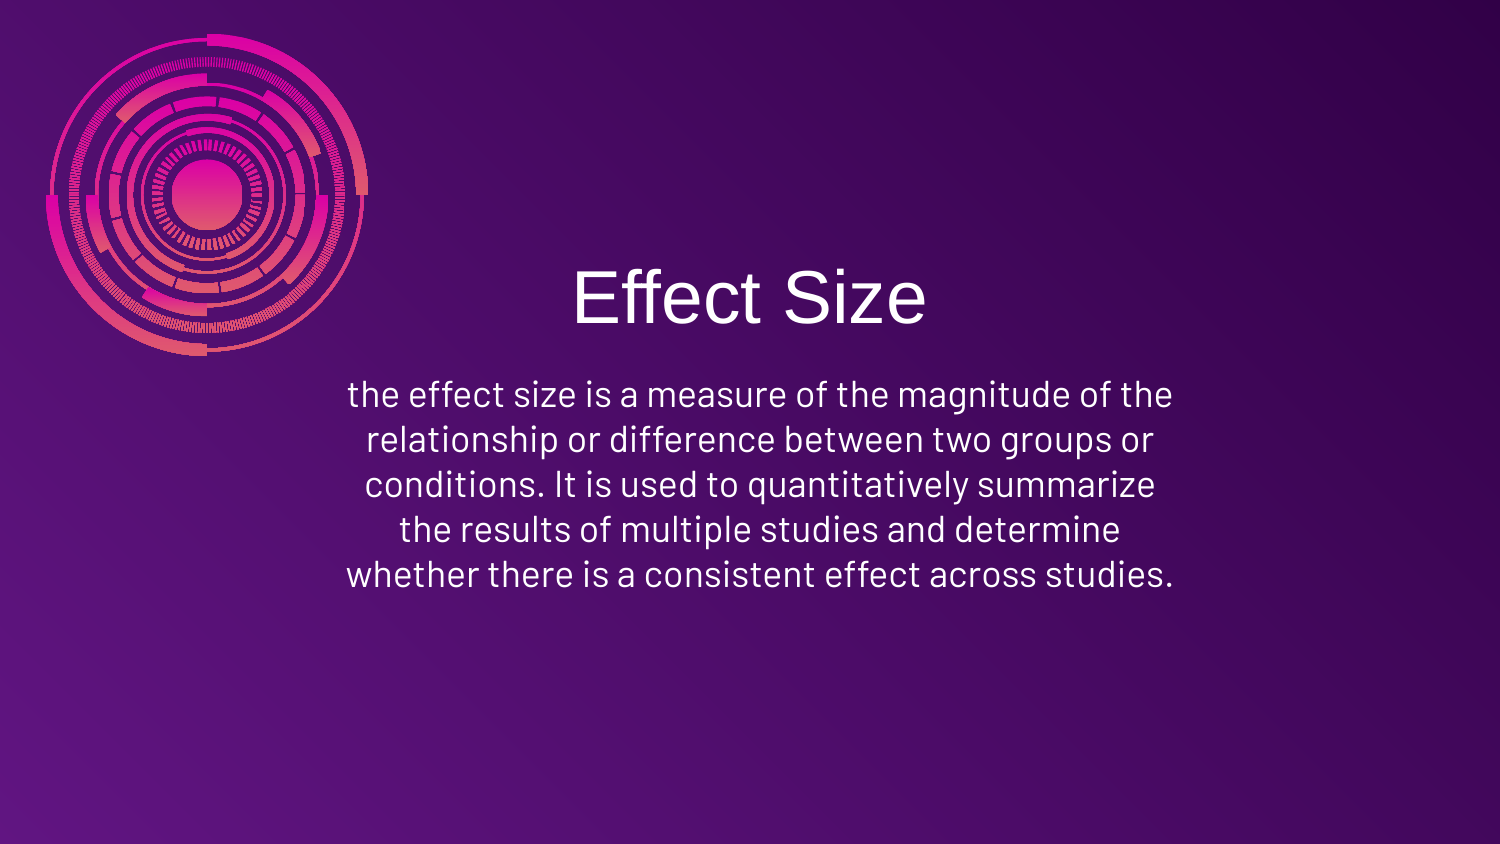

# Effect Size
the effect size is a measure of the magnitude of the relationship or difference between two groups or conditions. It is used to quantitatively summarize the results of multiple studies and determine whether there is a consistent effect across studies.